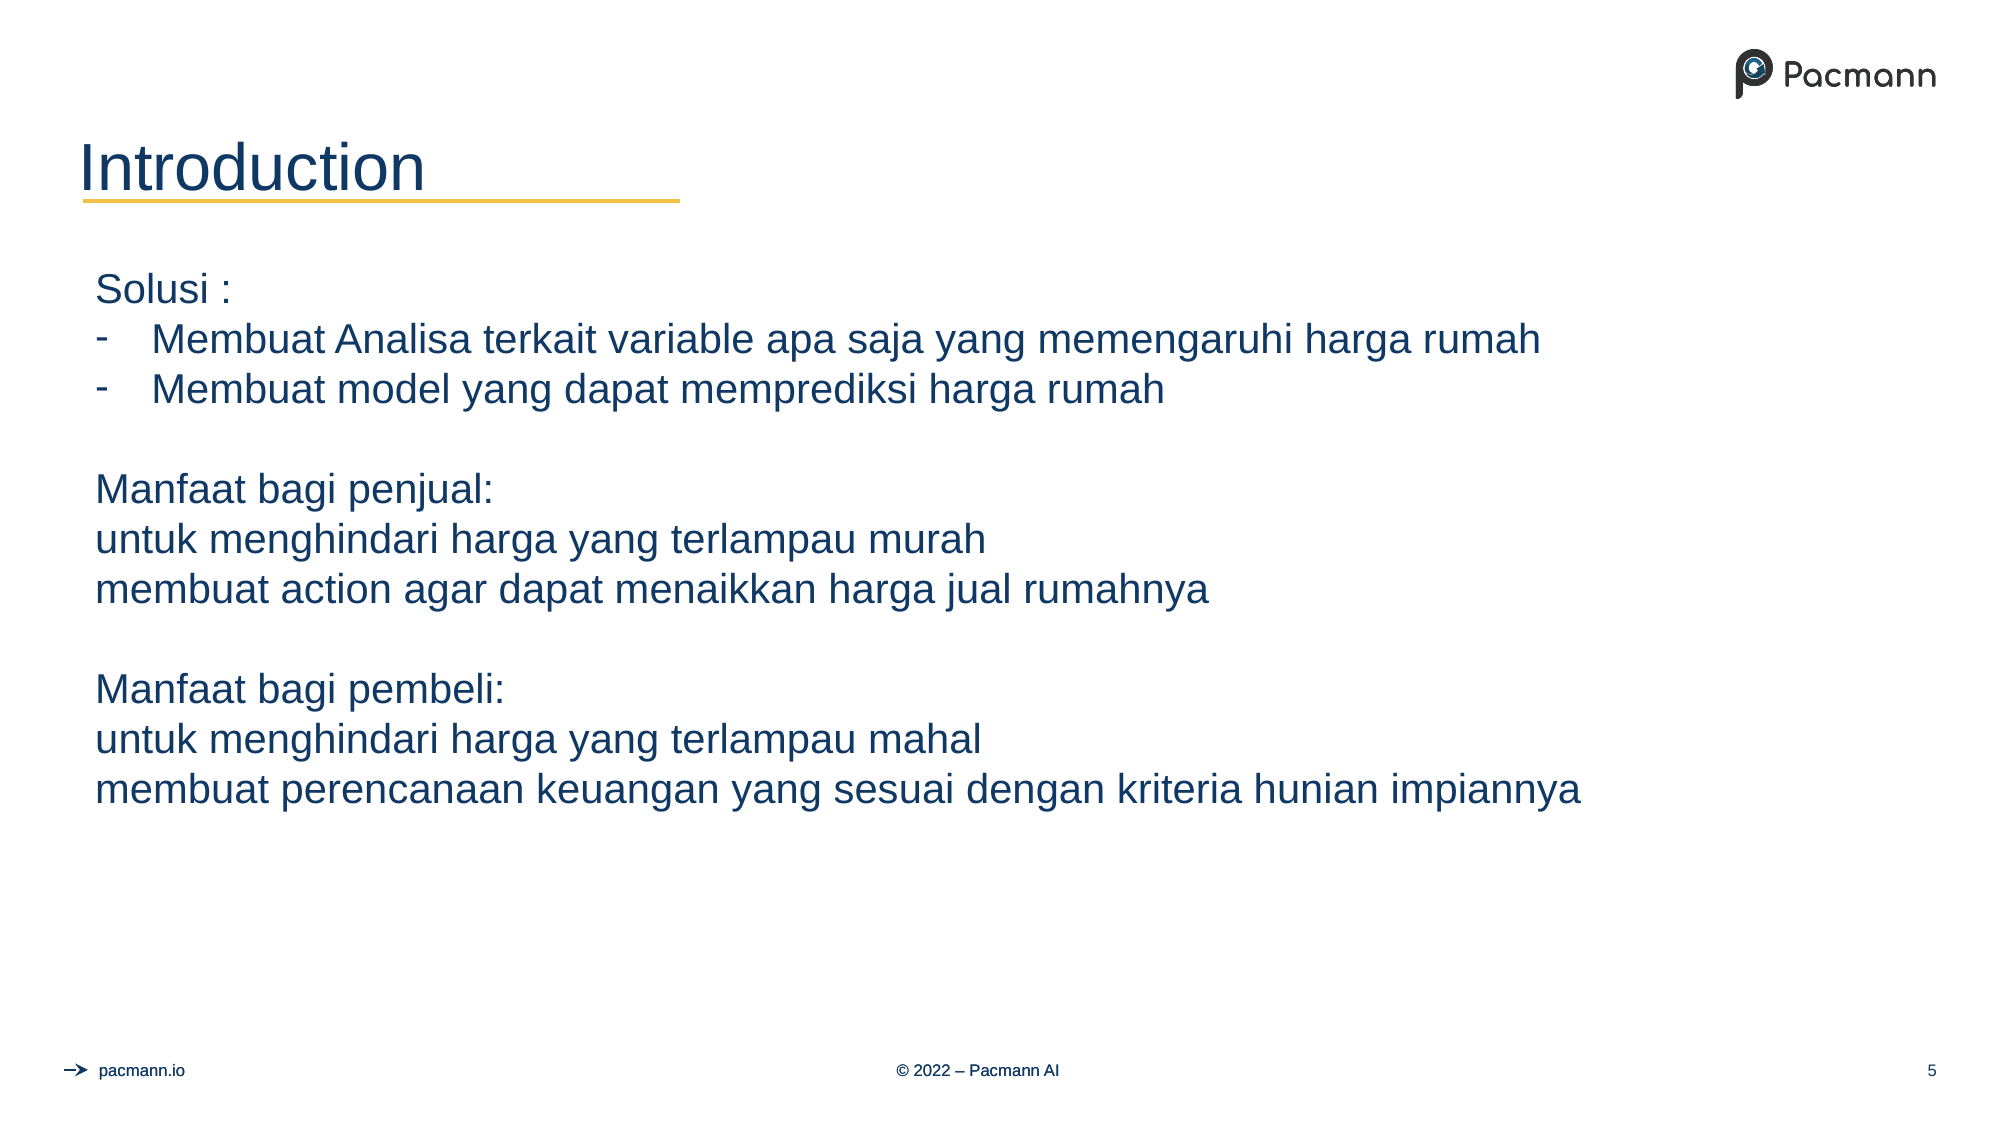

# Introduction
Solusi :
Membuat Analisa terkait variable apa saja yang memengaruhi harga rumah
Membuat model yang dapat memprediksi harga rumah

Manfaat bagi penjual:
untuk menghindari harga yang terlampau murah
membuat action agar dapat menaikkan harga jual rumahnya

Manfaat bagi pembeli:
untuk menghindari harga yang terlampau mahal
membuat perencanaan keuangan yang sesuai dengan kriteria hunian impiannya